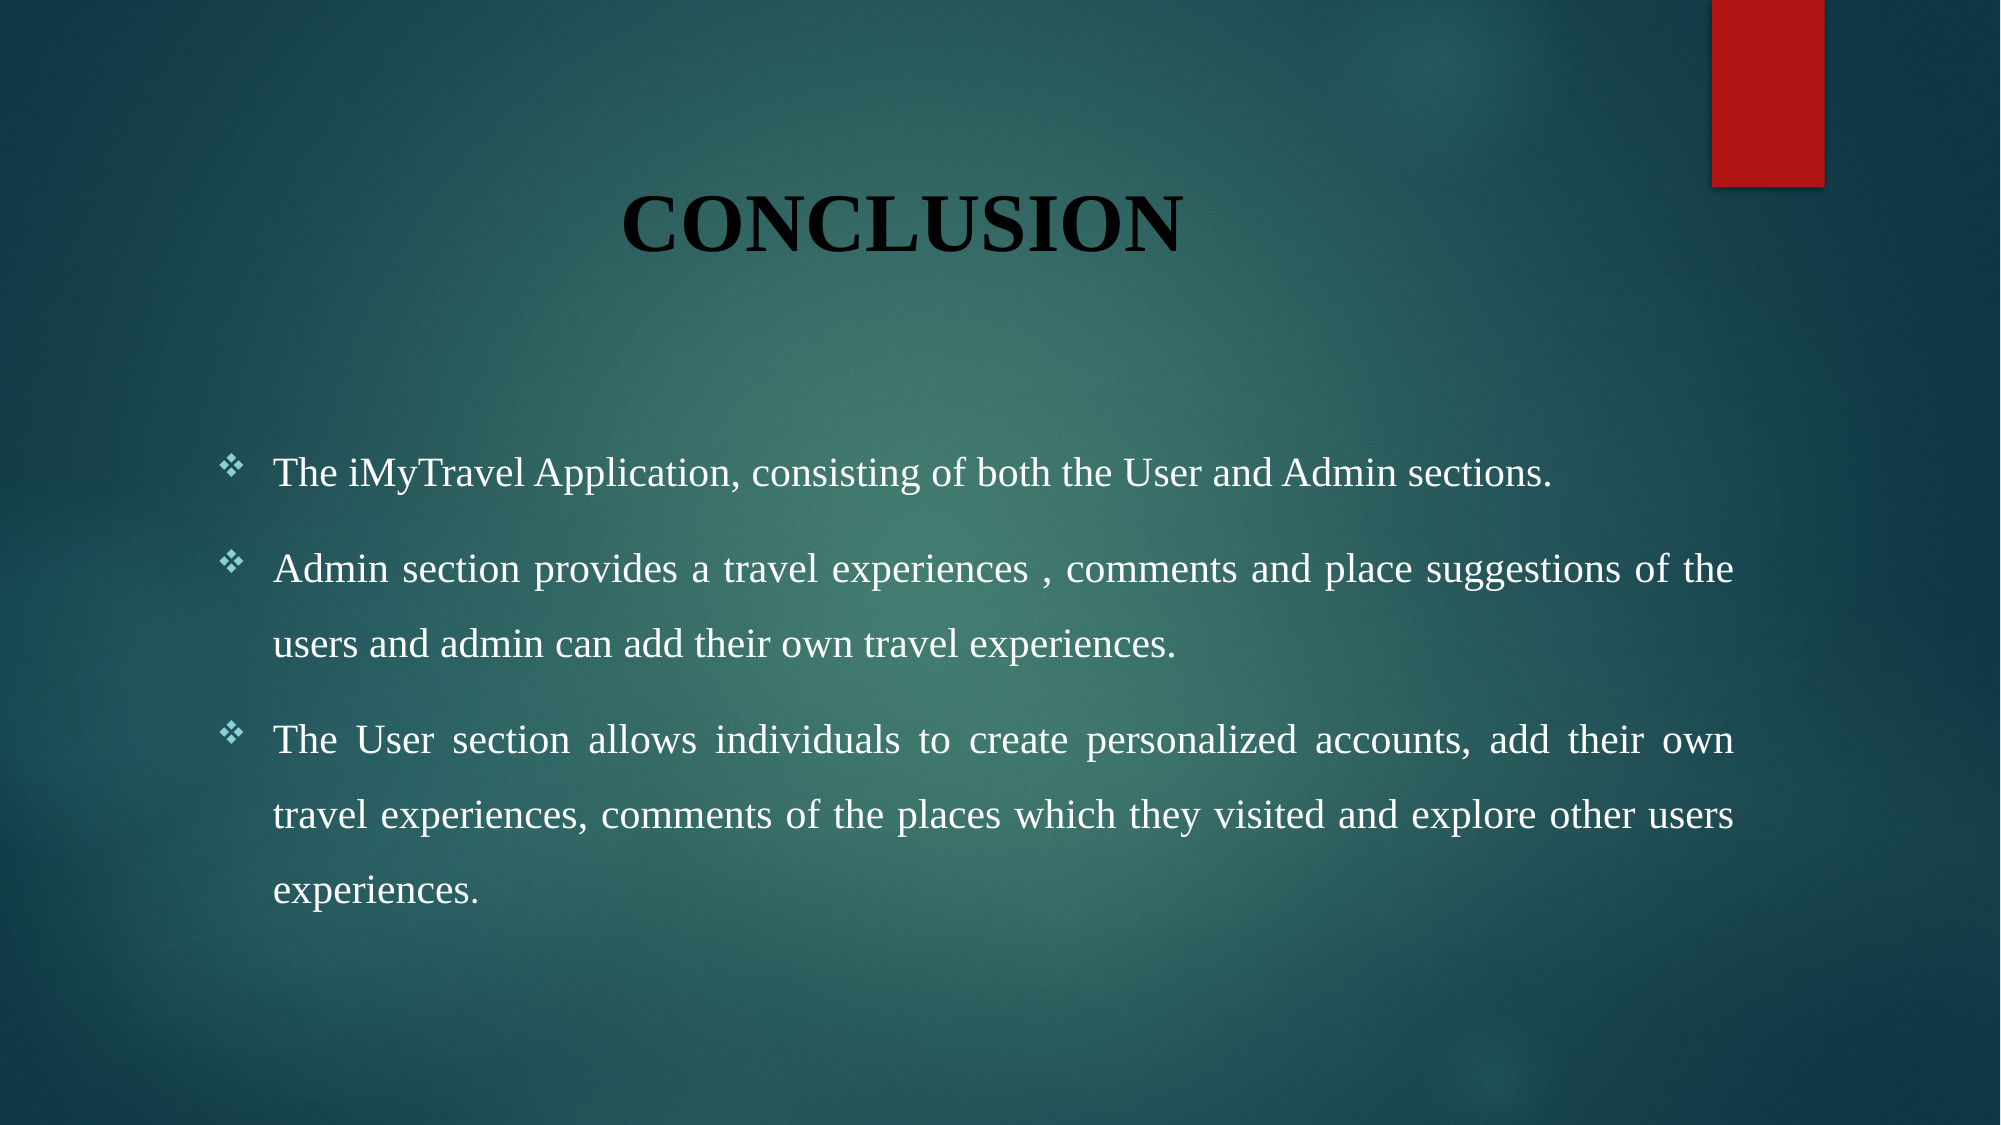

# CONCLUSION
The iMyTravel Application, consisting of both the User and Admin sections.
Admin section provides a travel experiences , comments and place suggestions of the users and admin can add their own travel experiences.
The User section allows individuals to create personalized accounts, add their own travel experiences, comments of the places which they visited and explore other users experiences.